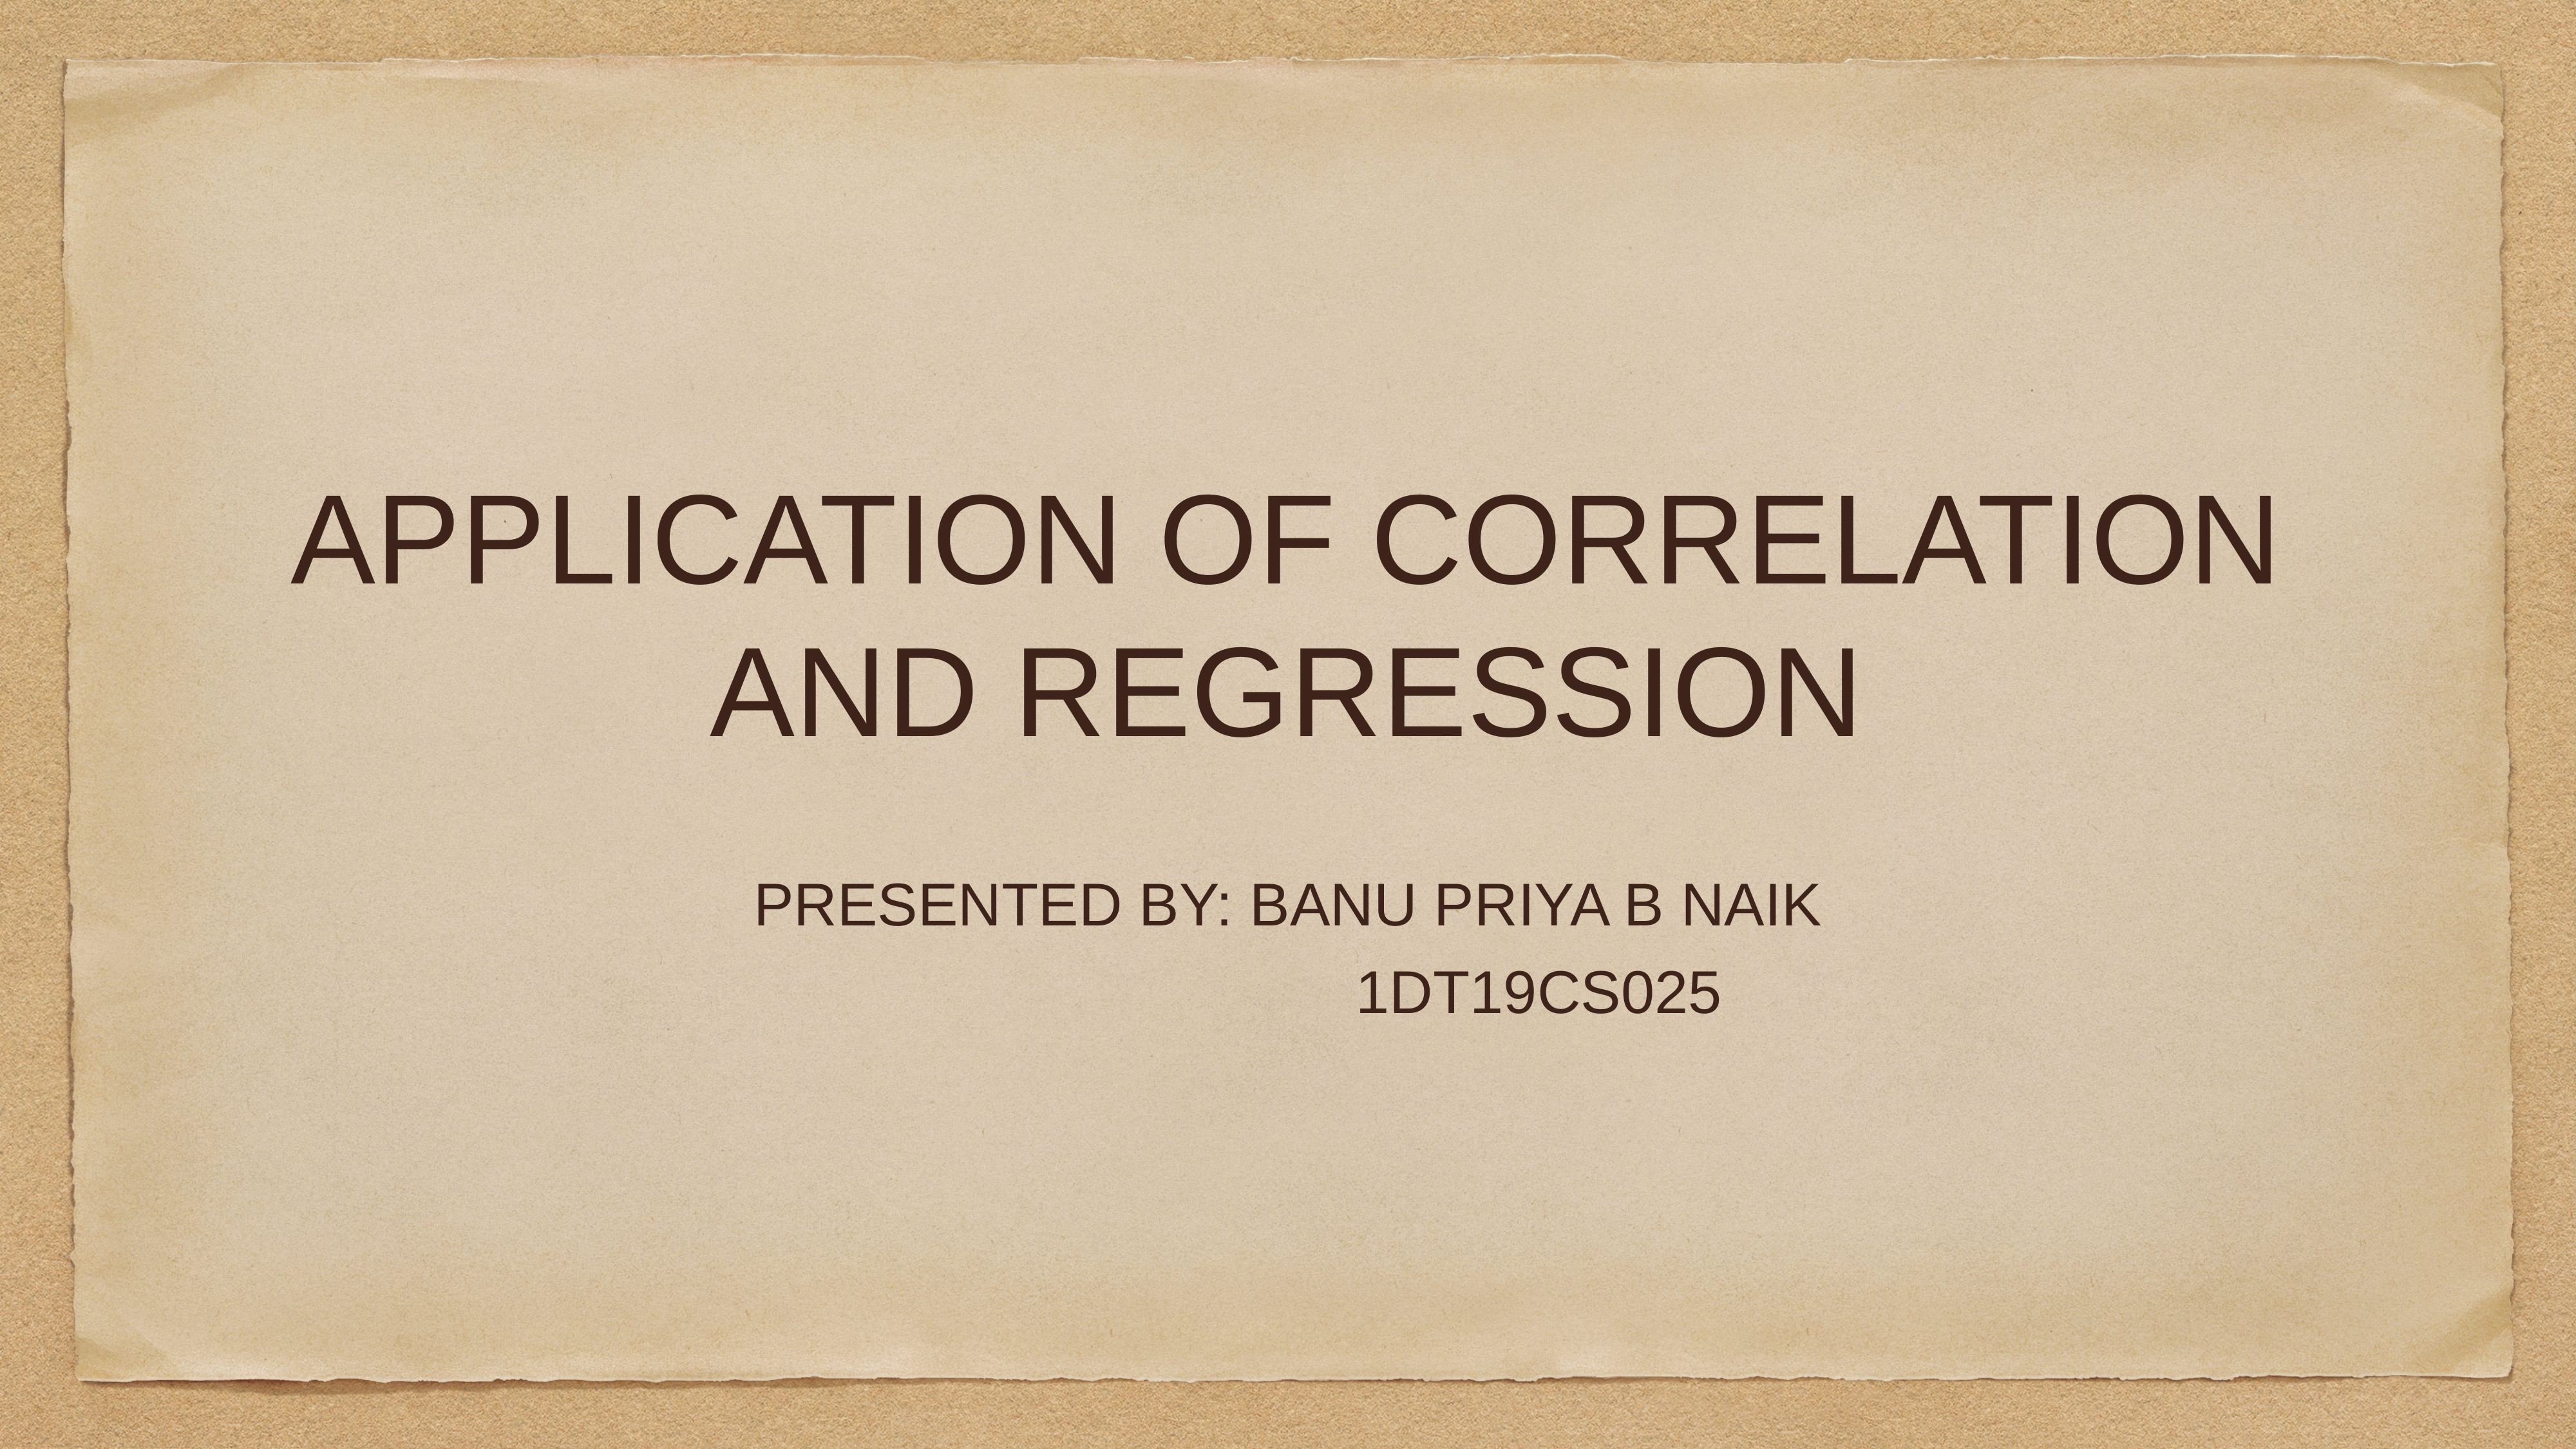

# APPLICATION OF CORRELATION AND REGRESSION
PRESENTED BY: BANU PRIYA B NAIK
                              1DT19CS025